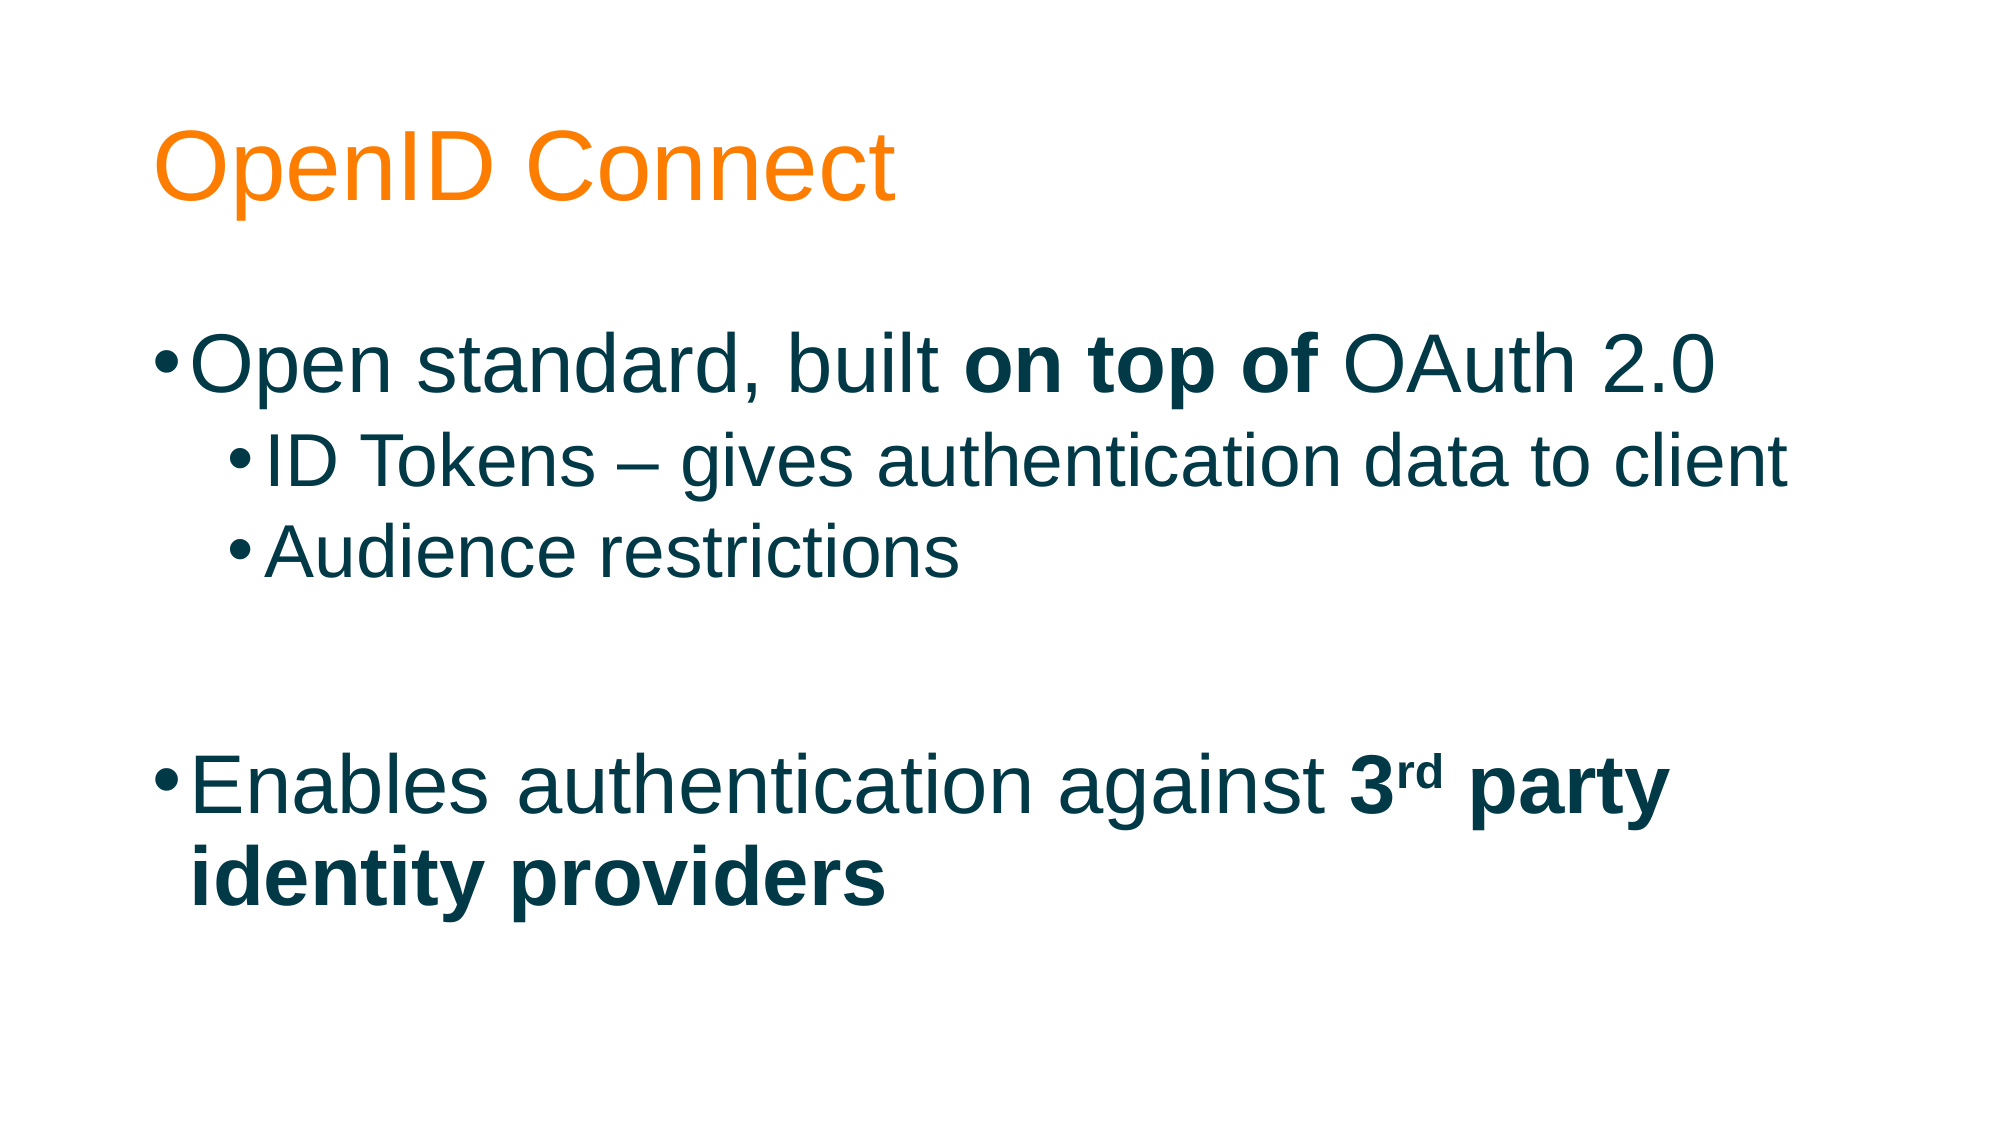

# OpenID Connect
Open standard, built on top of OAuth 2.0
ID Tokens – gives authentication data to client
Audience restrictions

Enables authentication against 3rd party identity providers